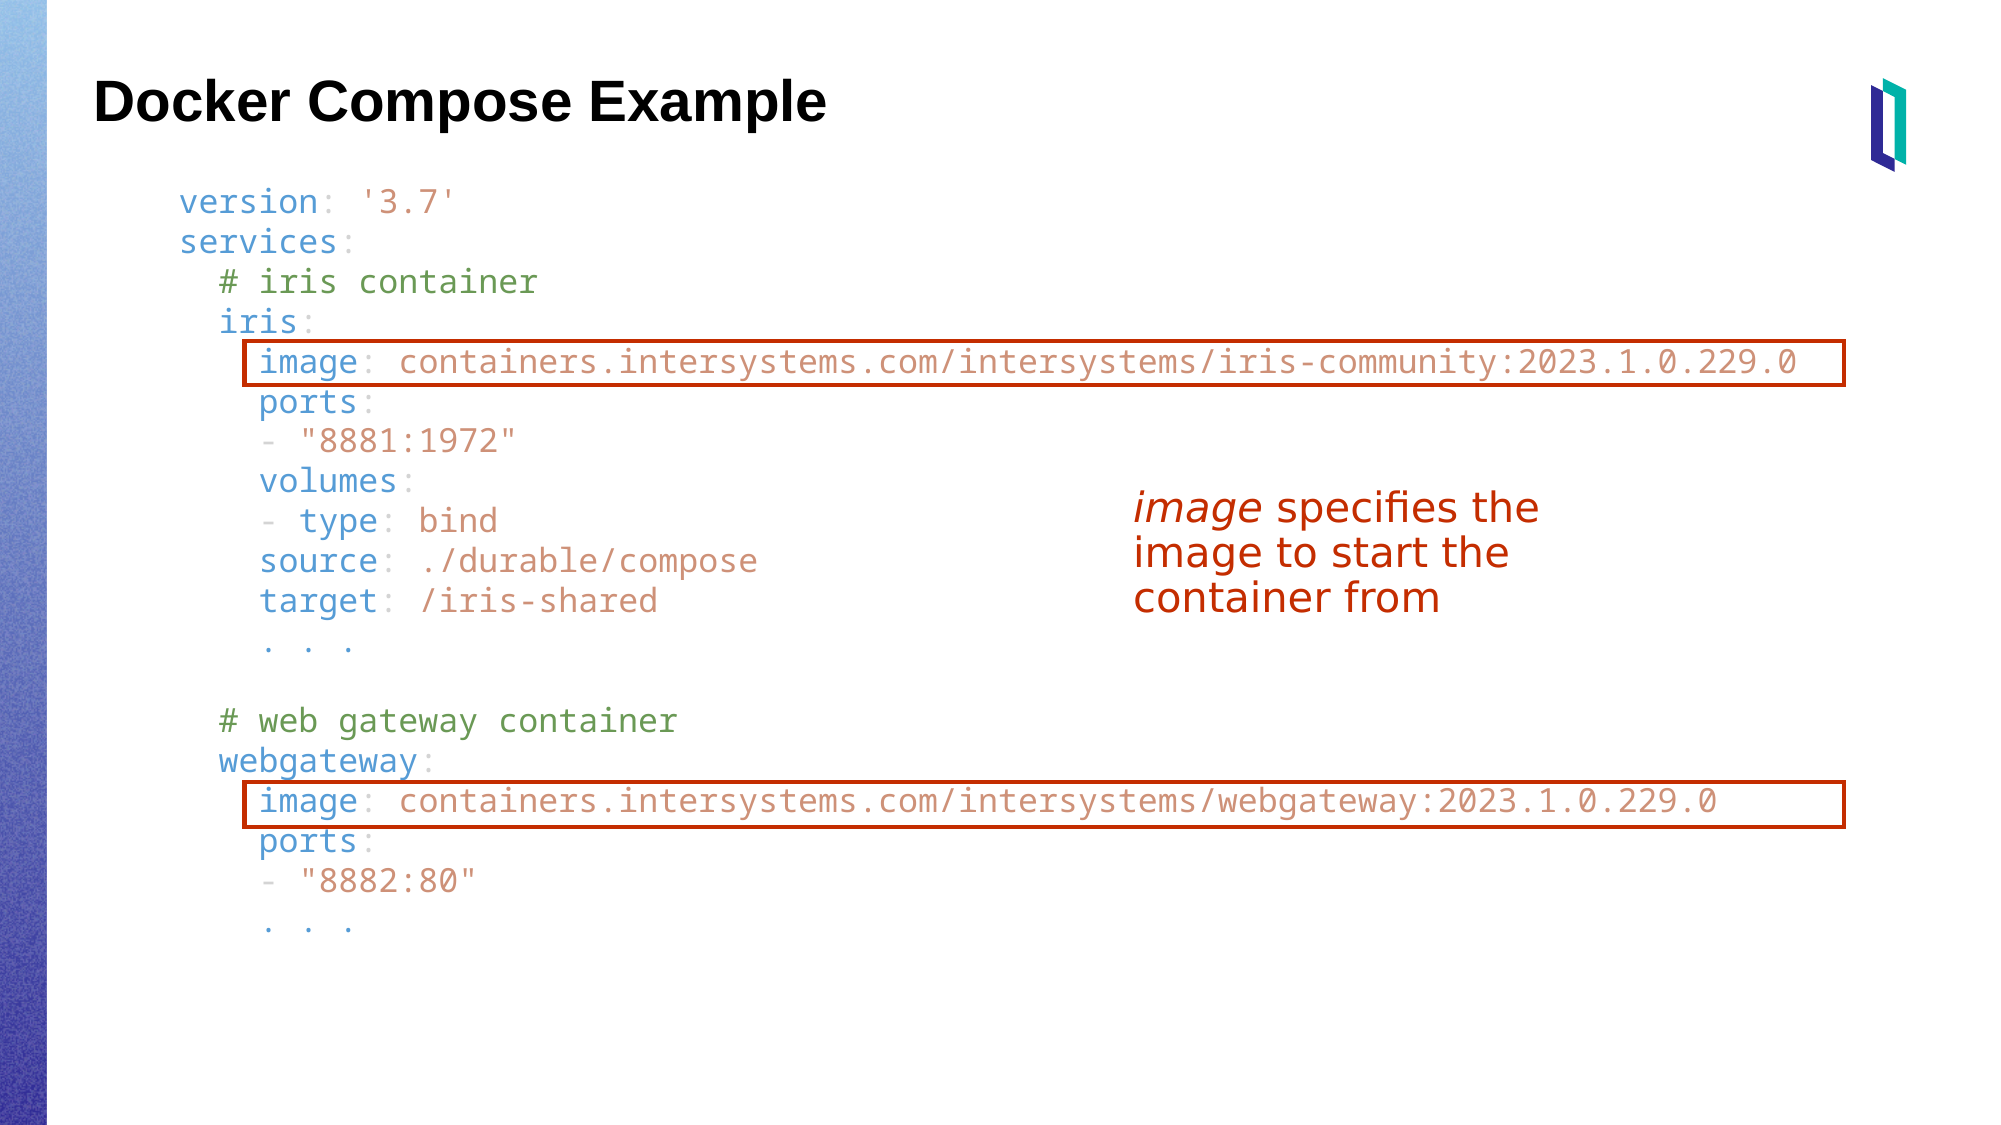

# Docker Compose Example
version: '3.7'
services:
  # iris container
  iris:
    image: containers.intersystems.com/intersystems/iris-community:2023.1.0.229.0
    ports:
    - "8881:1972"
    volumes:
    - type: bind
    source: ./durable/compose
    target: /iris-shared
    . . .
  # web gateway container
  webgateway:
    image: containers.intersystems.com/intersystems/webgateway:2023.1.0.229.0
    ports:
    - "8882:80"
    . . .

image specifies the image to start the container from